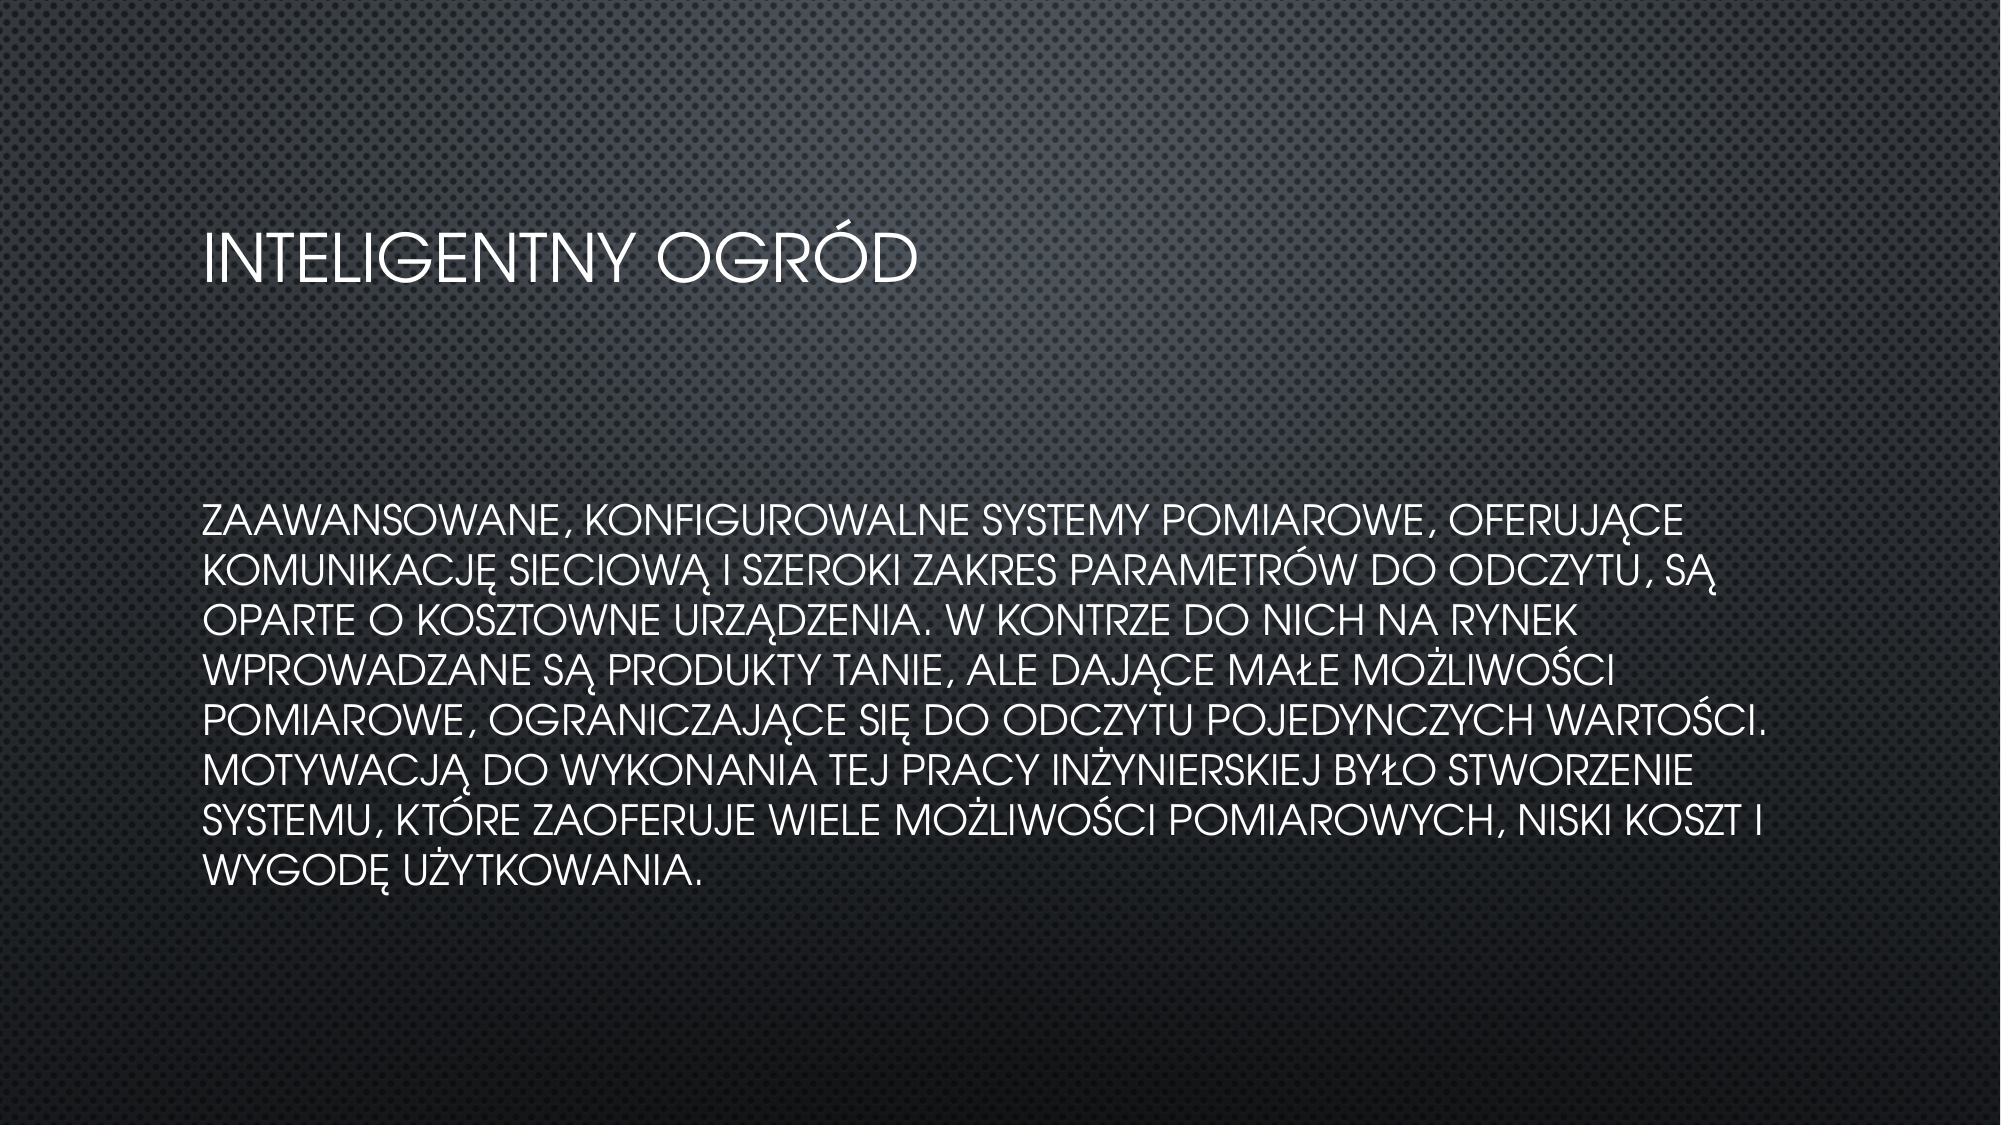

# Inteligentny ogróD
Zaawansowane, konfigurowalne systemy pomiarowe, oferujące komunikację sieciową i szeroki zakres parametrów do odczytu, są oparte o kosztowne urządzenia. W kontrze do nich na rynek wprowadzane są produkty tanie, ale dające małe możliwości pomiarowe, ograniczające się do odczytu pojedynczych wartości. Motywacją do wykonania tej pracy inżynierskiej było stworzenie systemu, które zaoferuje wiele możliwości pomiarowych, niski koszt i wygodę użytkowania.